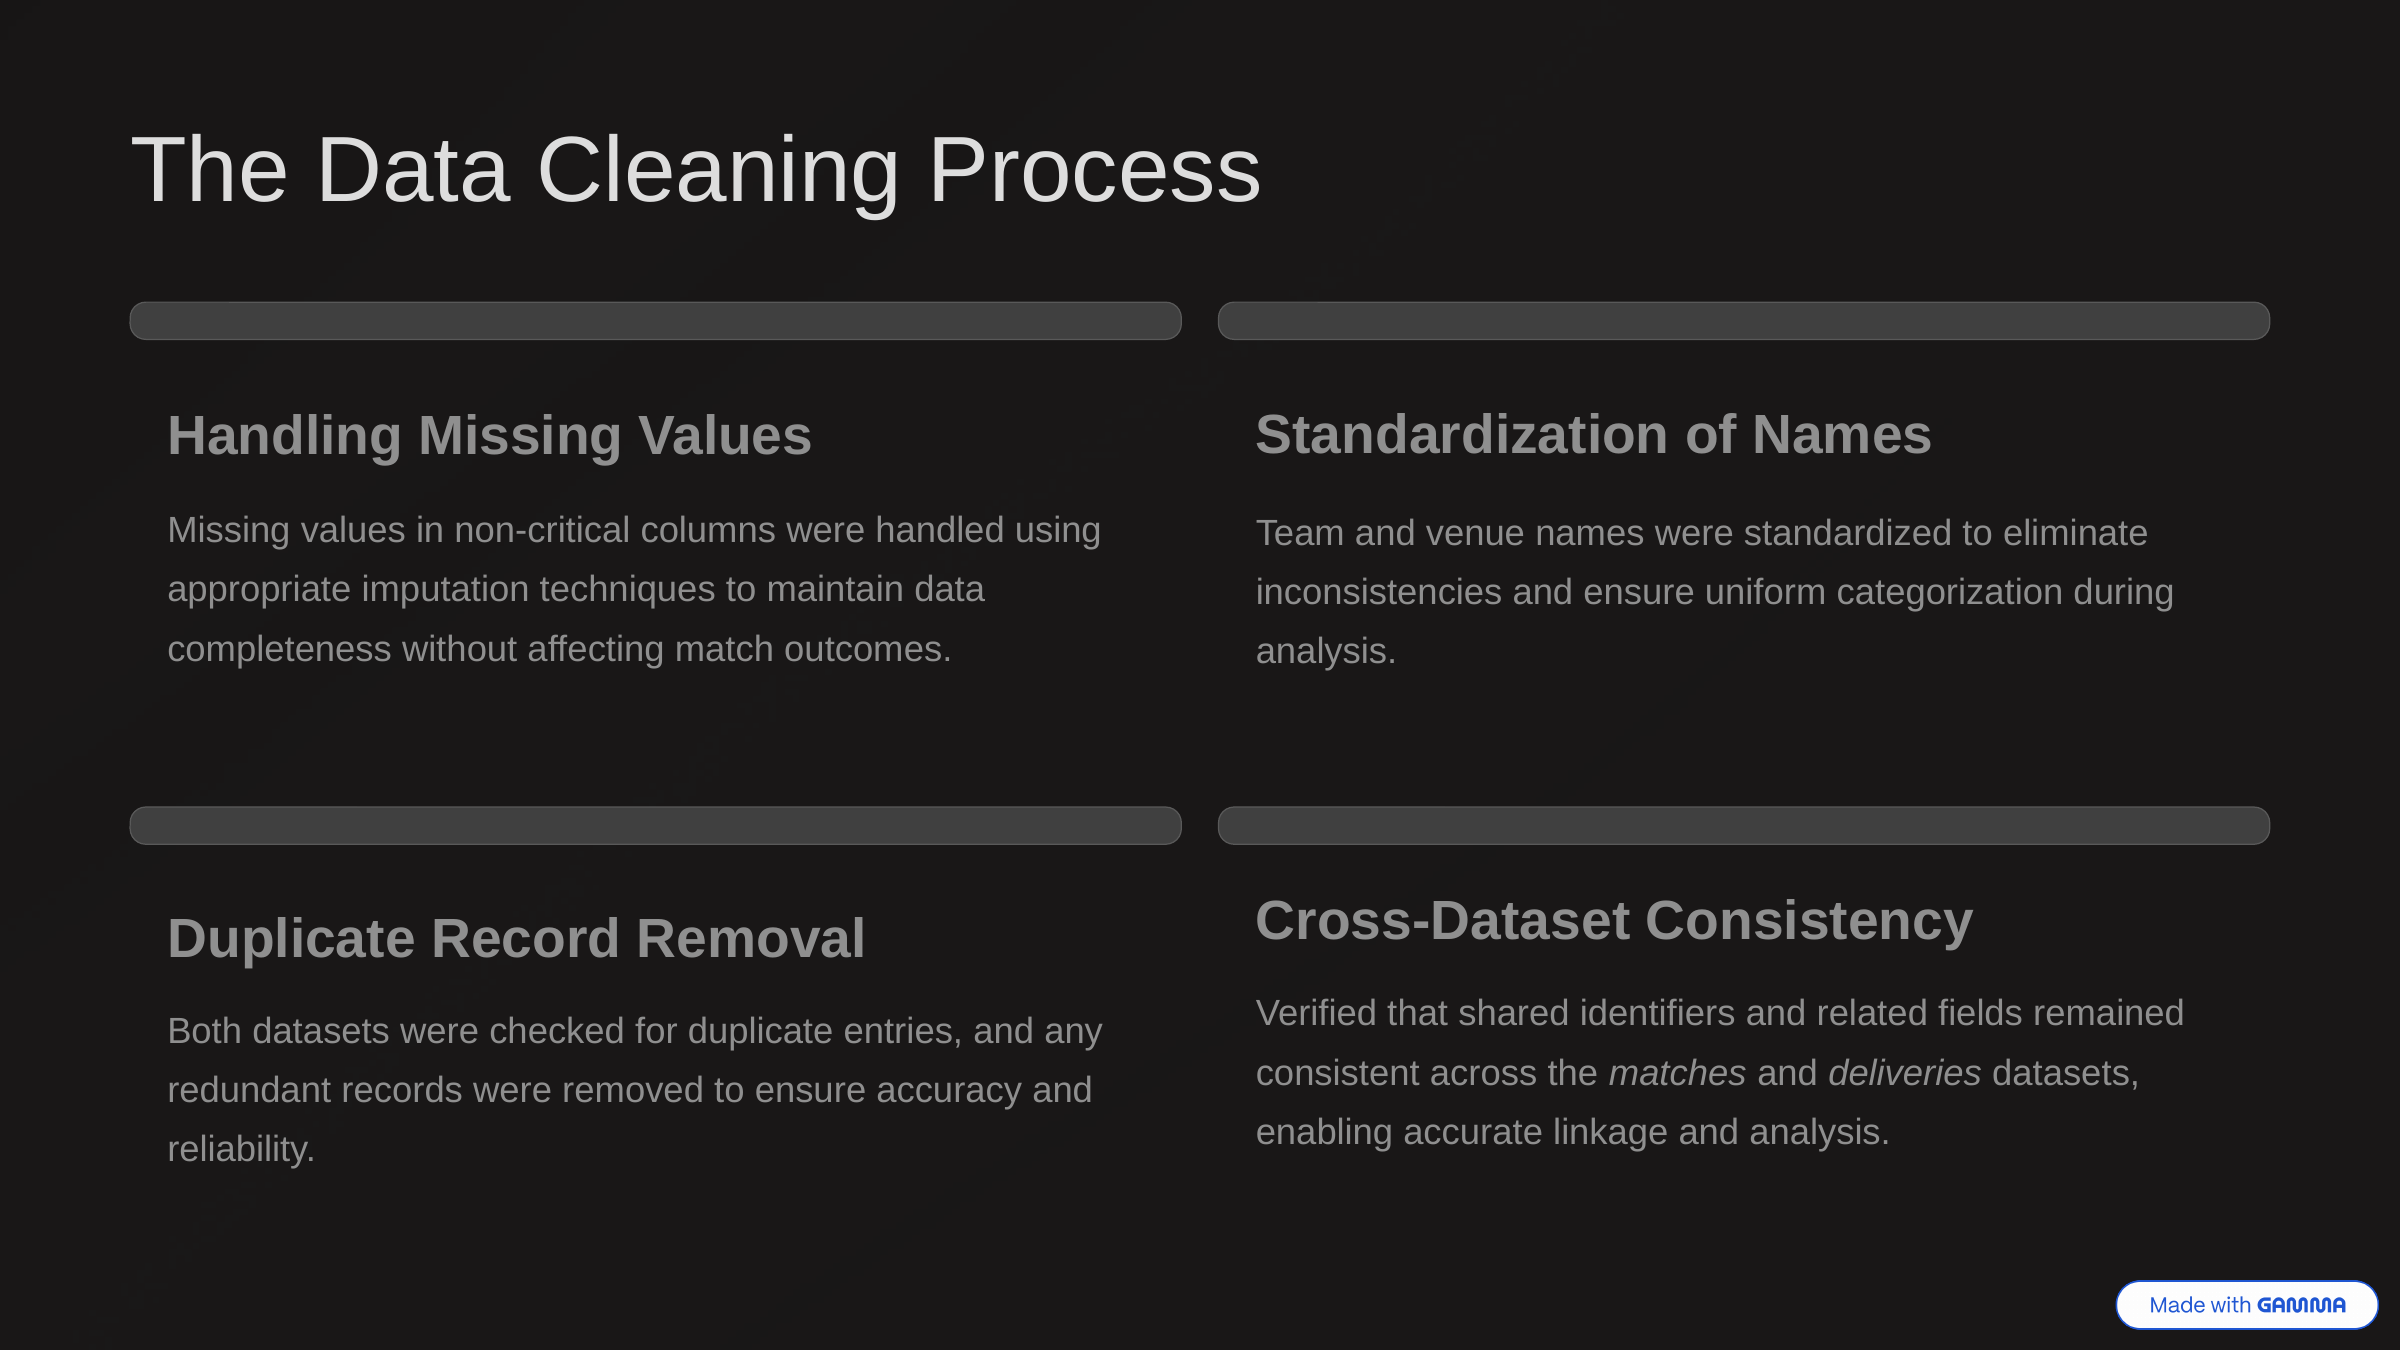

The Data Cleaning Process

Standardization of Names
Handling Missing Values
Missing values in non-critical columns were handled using appropriate imputation techniques to maintain data completeness without affecting match outcomes.
Team and venue names were standardized to eliminate inconsistencies and ensure uniform categorization during analysis.

Cross-Dataset Consistency
Duplicate Record Removal
Verified that shared identifiers and related fields remained consistent across the matches and deliveries datasets, enabling accurate linkage and analysis.
Both datasets were checked for duplicate entries, and any redundant records were removed to ensure accuracy and reliability.